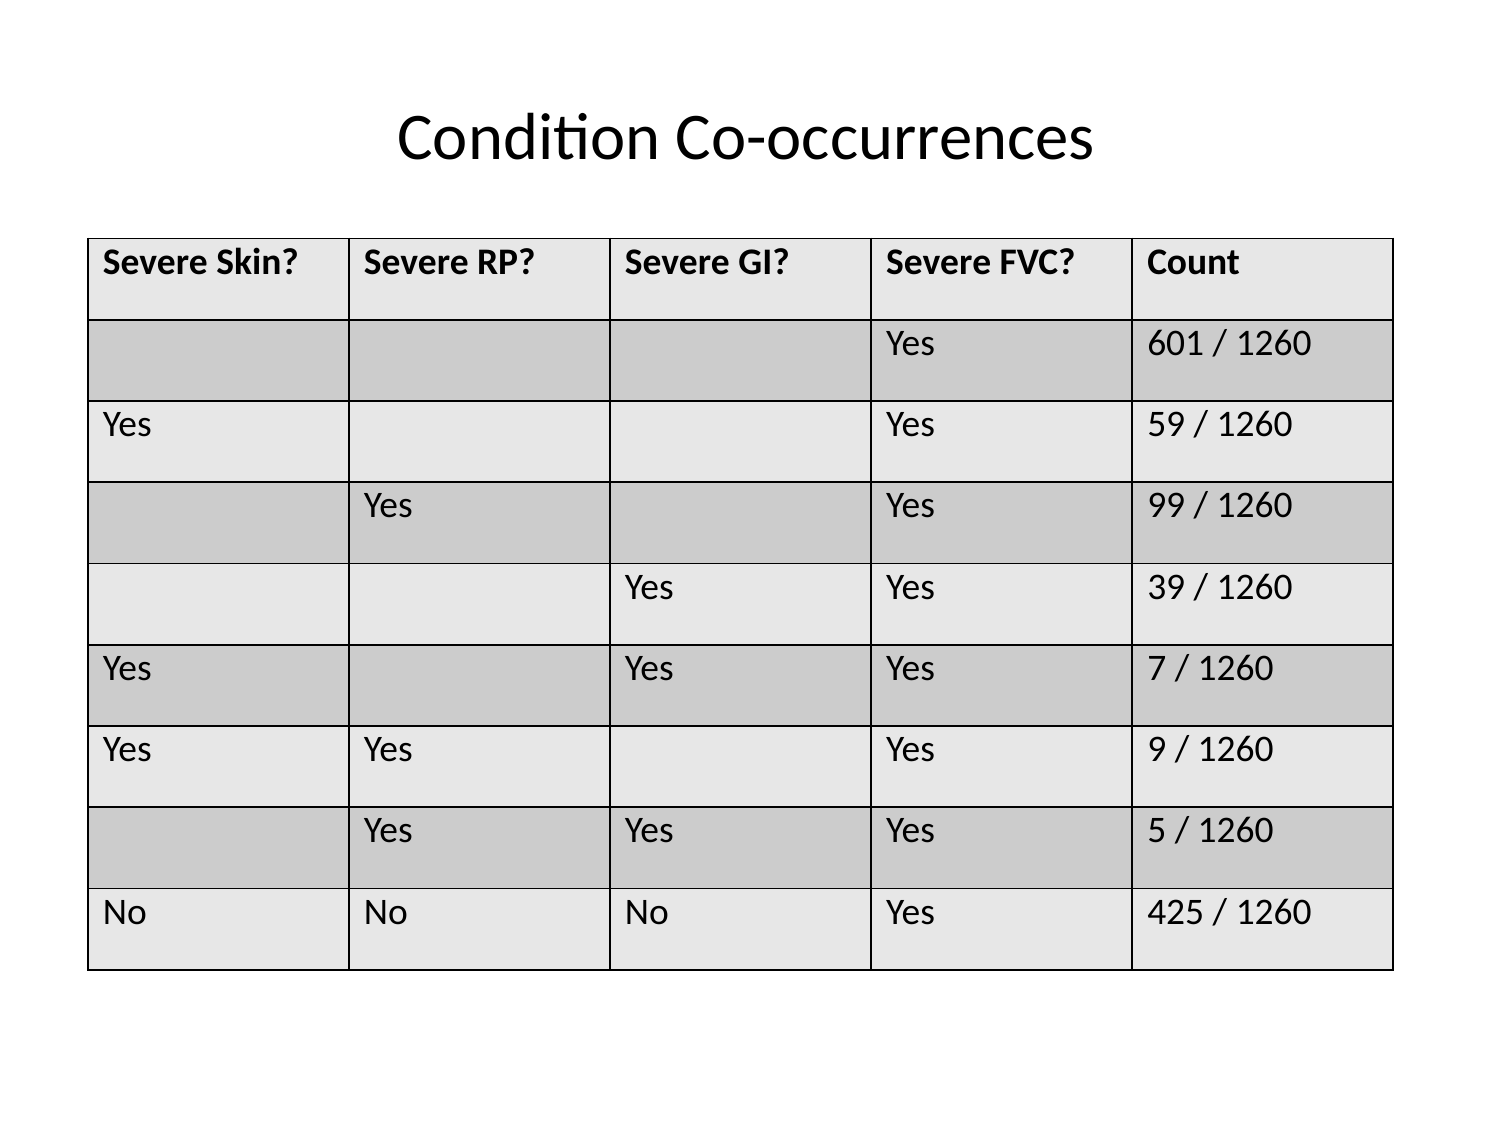

Condition Co-occurrences
| Severe Skin? | Severe RP? | Severe GI? | Severe FVC? | Count |
| --- | --- | --- | --- | --- |
|  |  |  | Yes | 601 / 1260 |
| Yes |  |  | Yes | 59 / 1260 |
|  | Yes |  | Yes | 99 / 1260 |
|  |  | Yes | Yes | 39 / 1260 |
| Yes |  | Yes | Yes | 7 / 1260 |
| Yes | Yes |  | Yes | 9 / 1260 |
|  | Yes | Yes | Yes | 5 / 1260 |
| No | No | No | Yes | 425 / 1260 |